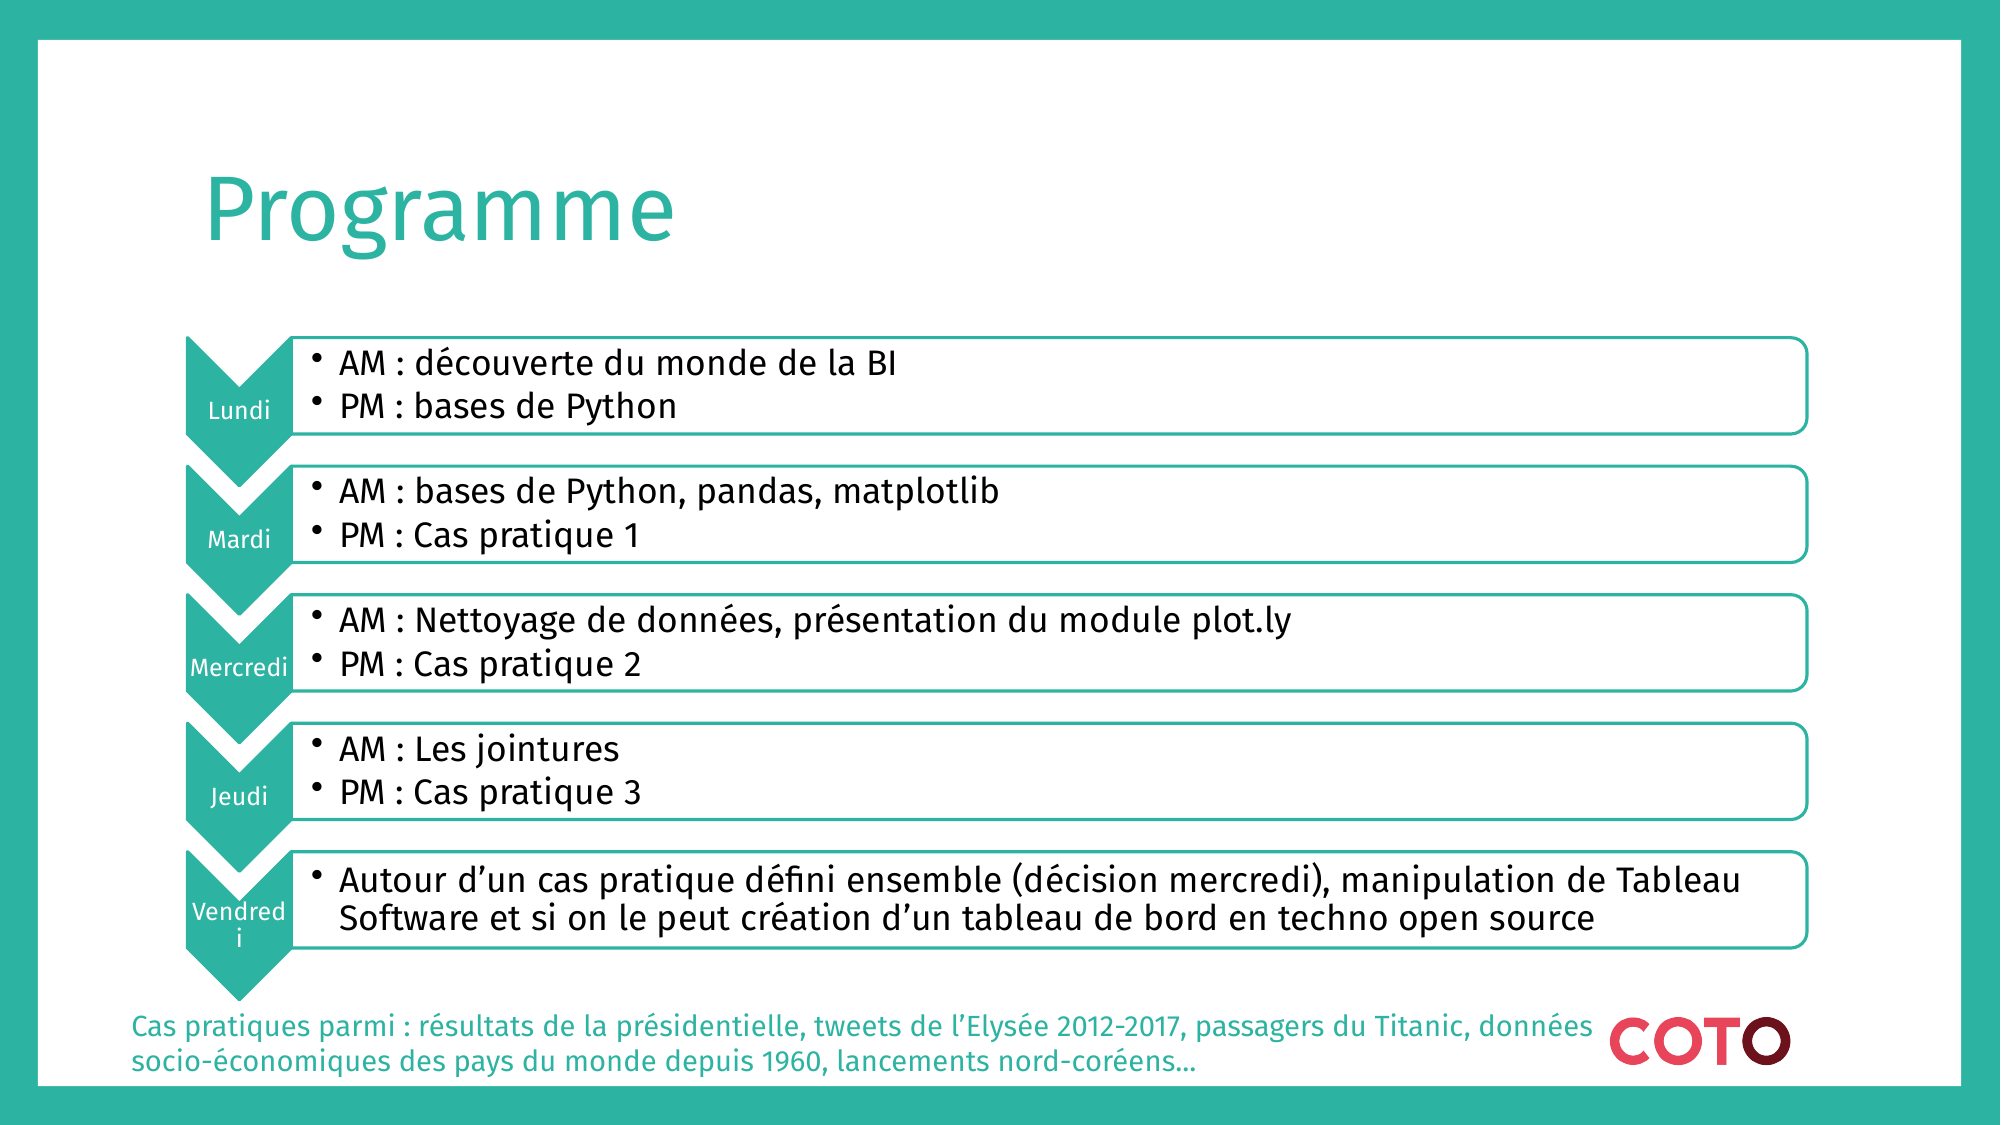

# Programme
Lundi
AM : découverte du monde de la BI
PM : bases de Python
Mardi
AM : bases de Python, pandas, matplotlib
PM : Cas pratique 1
Mercredi
AM : Nettoyage de données, présentation du module plot.ly
PM : Cas pratique 2
Jeudi
AM : Les jointures
PM : Cas pratique 3
Vendredi
Autour d’un cas pratique défini ensemble (décision mercredi), manipulation de Tableau Software et si on le peut création d’un tableau de bord en techno open source
Cas pratiques parmi : résultats de la présidentielle, tweets de l’Elysée 2012-2017, passagers du Titanic, données socio-économiques des pays du monde depuis 1960, lancements nord-coréens...